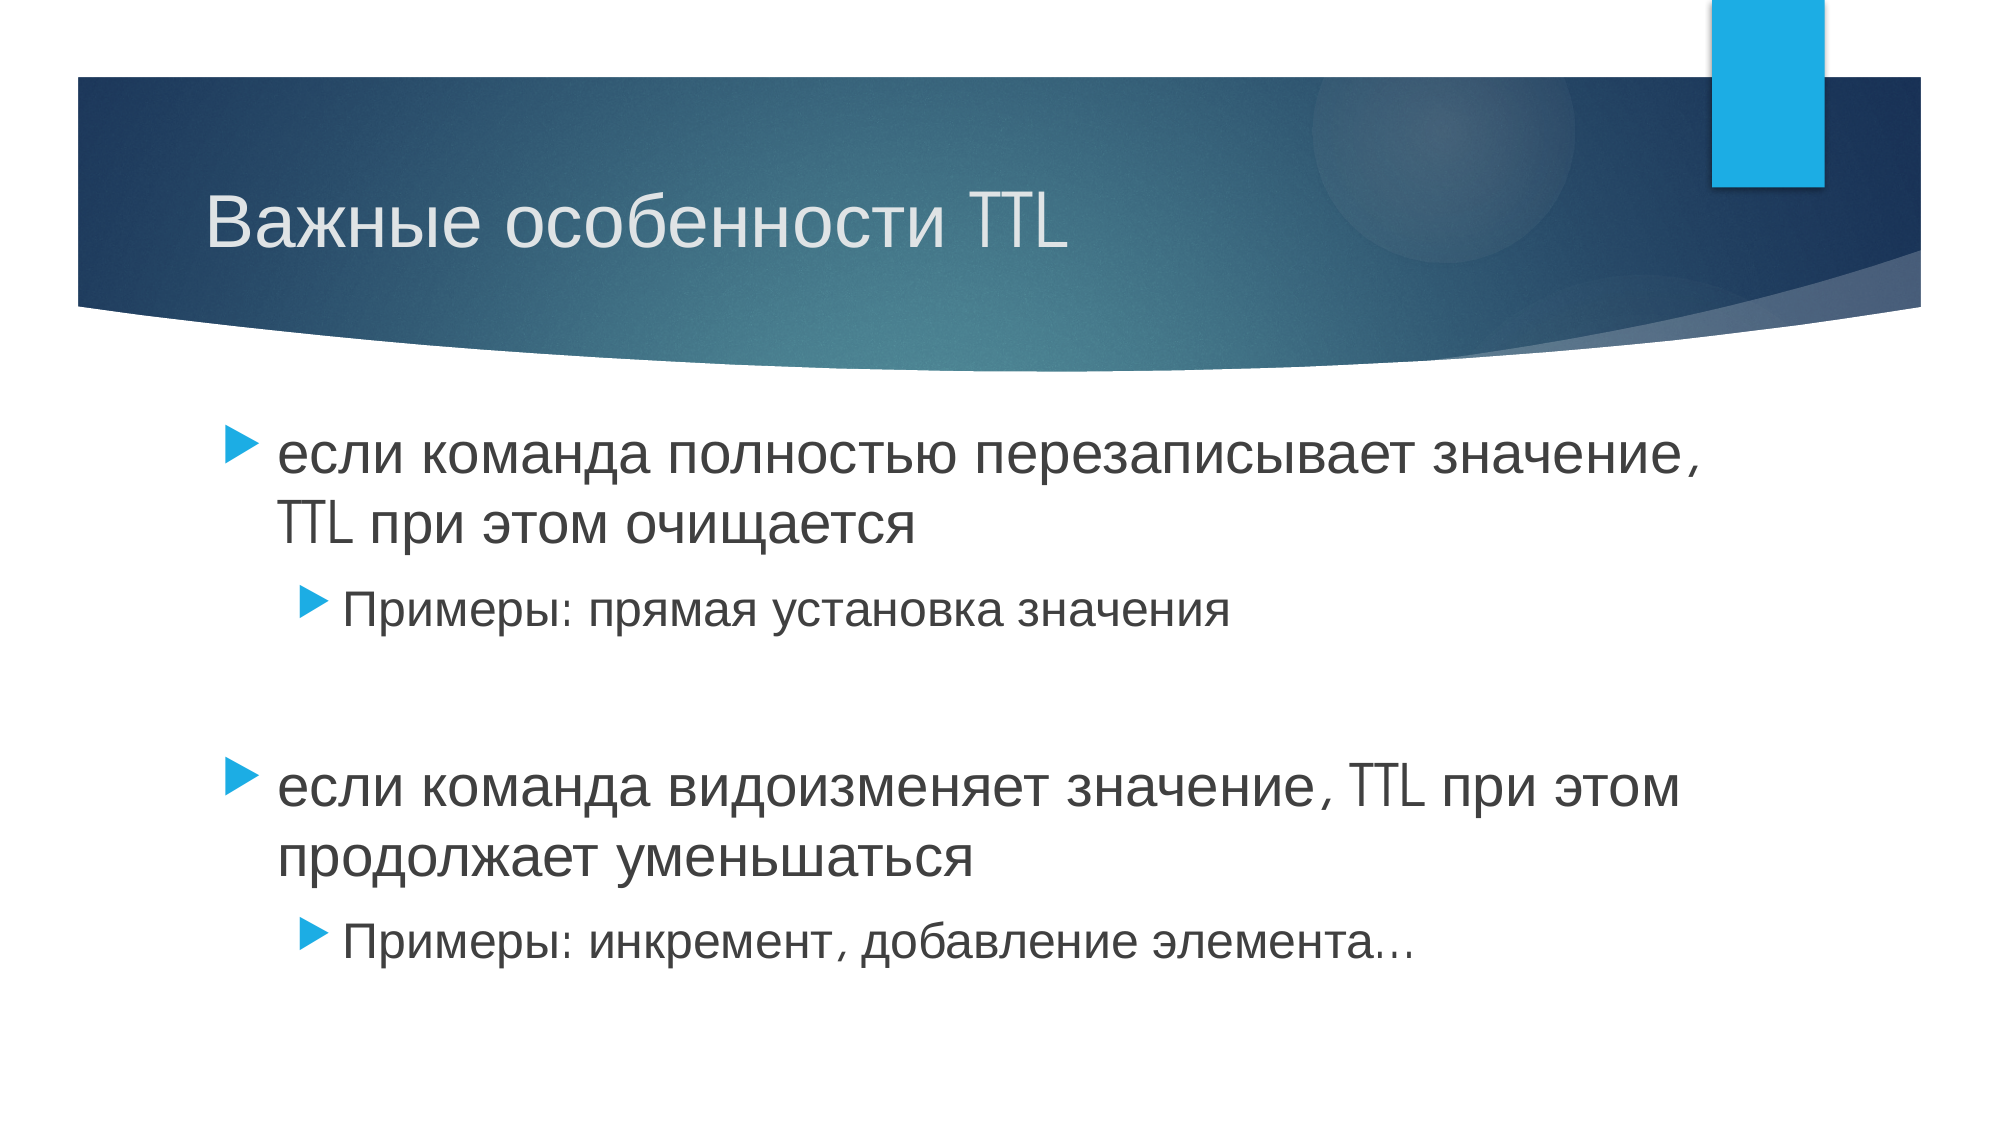

# Важные особенности TTL
если команда полностью перезаписывает значение, TTL при этом очищается
Примеры: прямая установка значения

если команда видоизменяет значение, TTL при этом продолжает уменьшаться
Примеры: инкремент, добавление элемента…